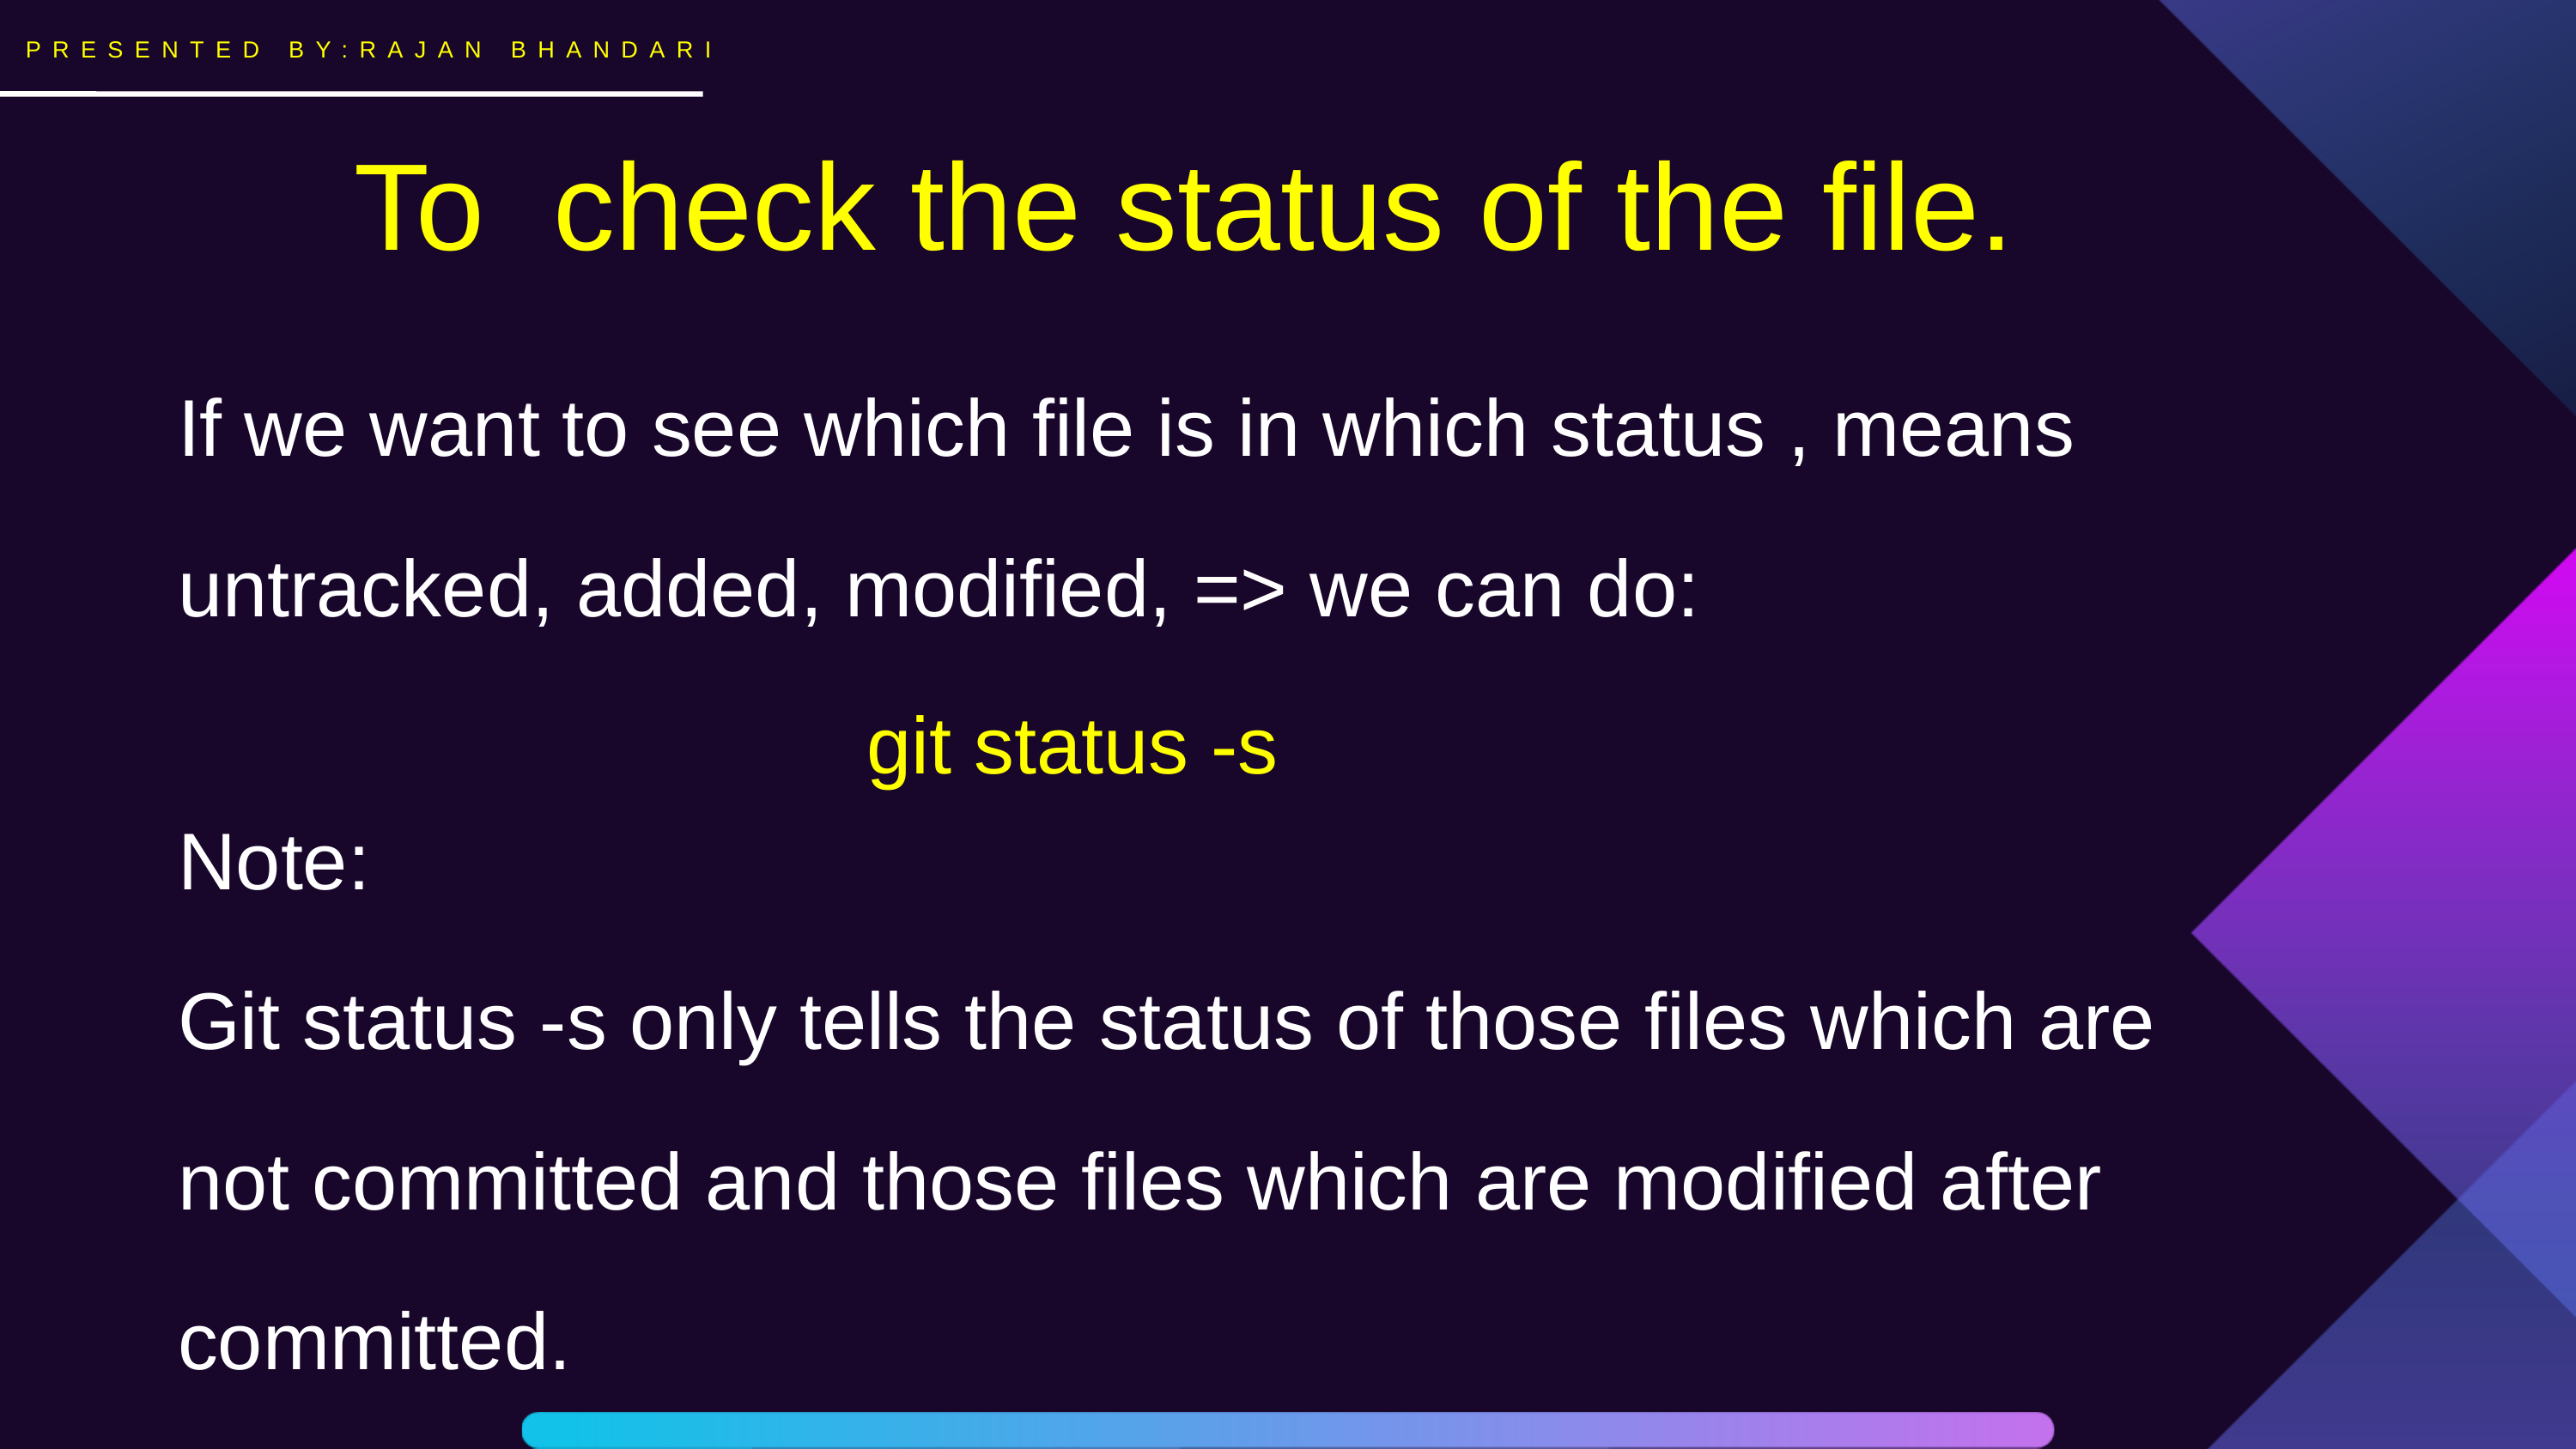

PRESENTED BY:RAJAN BHANDARI

To  check the status of the file.
If we want to see which file is in which status , means untracked, added, modified, => we can do:
git status -s
Note:
Git status -s only tells the status of those files which are not committed and those files which are modified after committed.